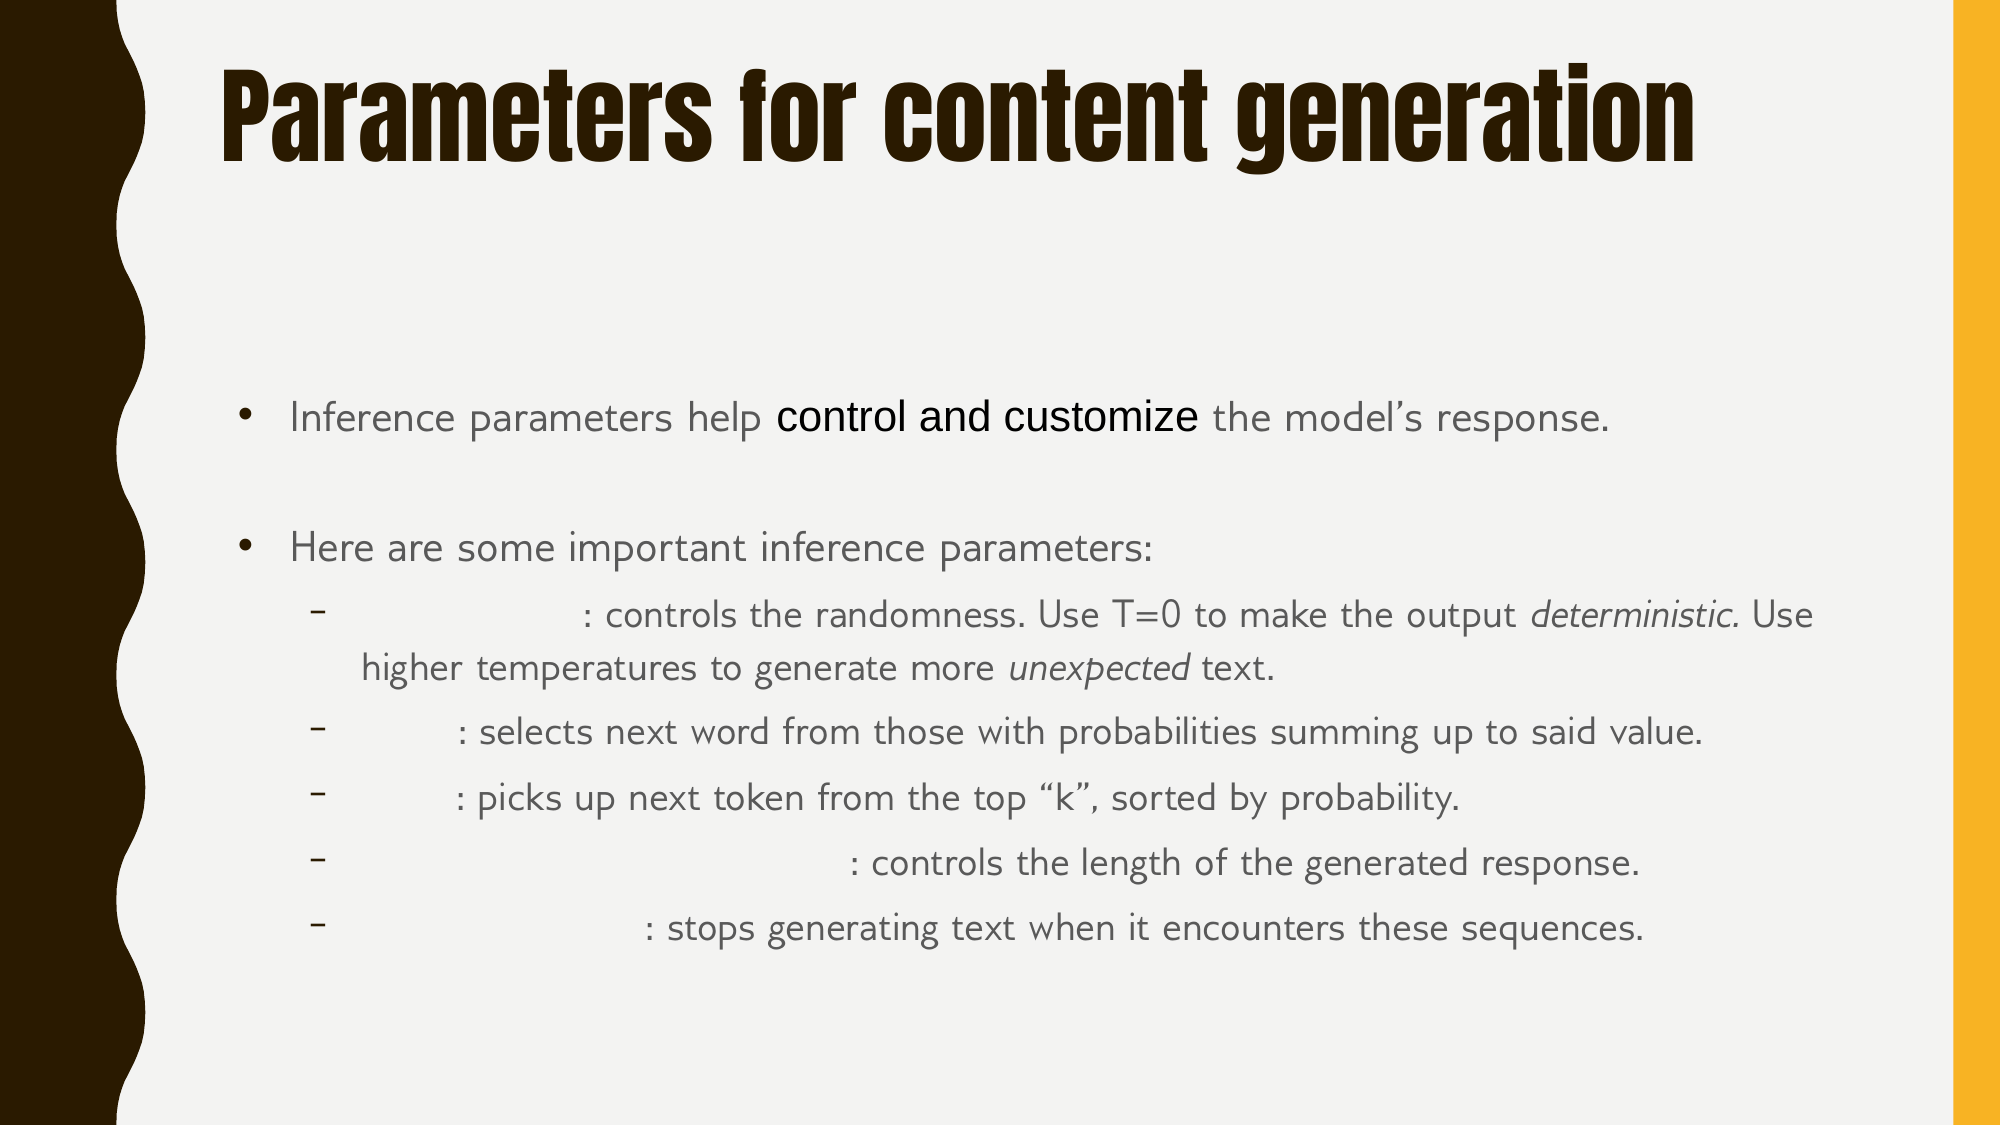

# Parameters for content generation
Inference parameters help control and customize the model’s response.

Here are some important inference parameters:
Temperature: controls the randomness. Use T=0 to make the output deterministic. Use higher temperatures to generate more unexpected text.
Top p: selects next word from those with probabilities summing up to said value.
Top k: picks up next token from the top “k”, sorted by probability.
Maximum number of tokens: controls the length of the generated response.
Stop sequences: stops generating text when it encounters these sequences.